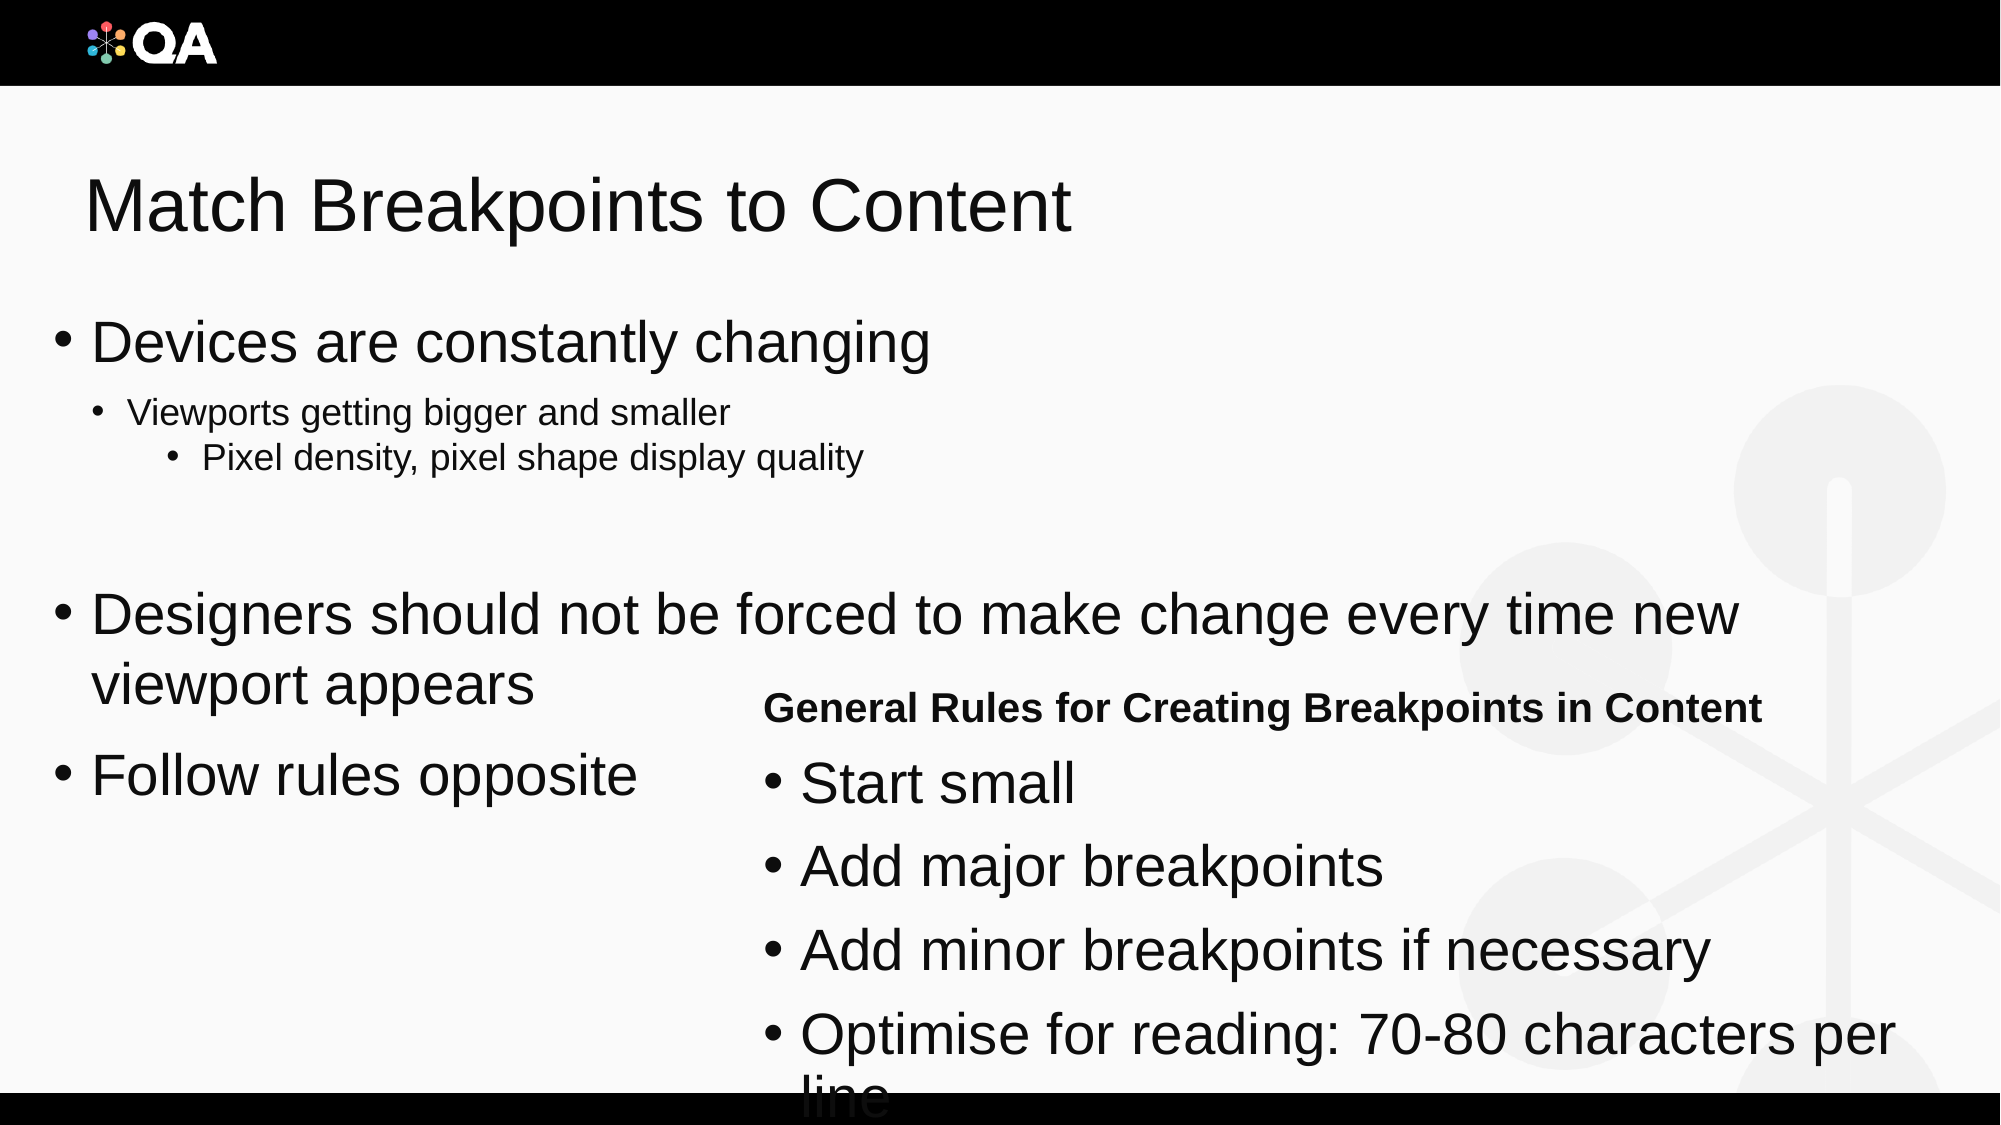

# Match Breakpoints to Content
Devices are constantly changing

Designers should not be forced to make change every time new viewport appears
Follow rules opposite
Viewports getting bigger and smaller
Pixel density, pixel shape display quality
General Rules for Creating Breakpoints in Content
Start small
Add major breakpoints
Add minor breakpoints if necessary
Optimise for reading: 70-80 characters per line